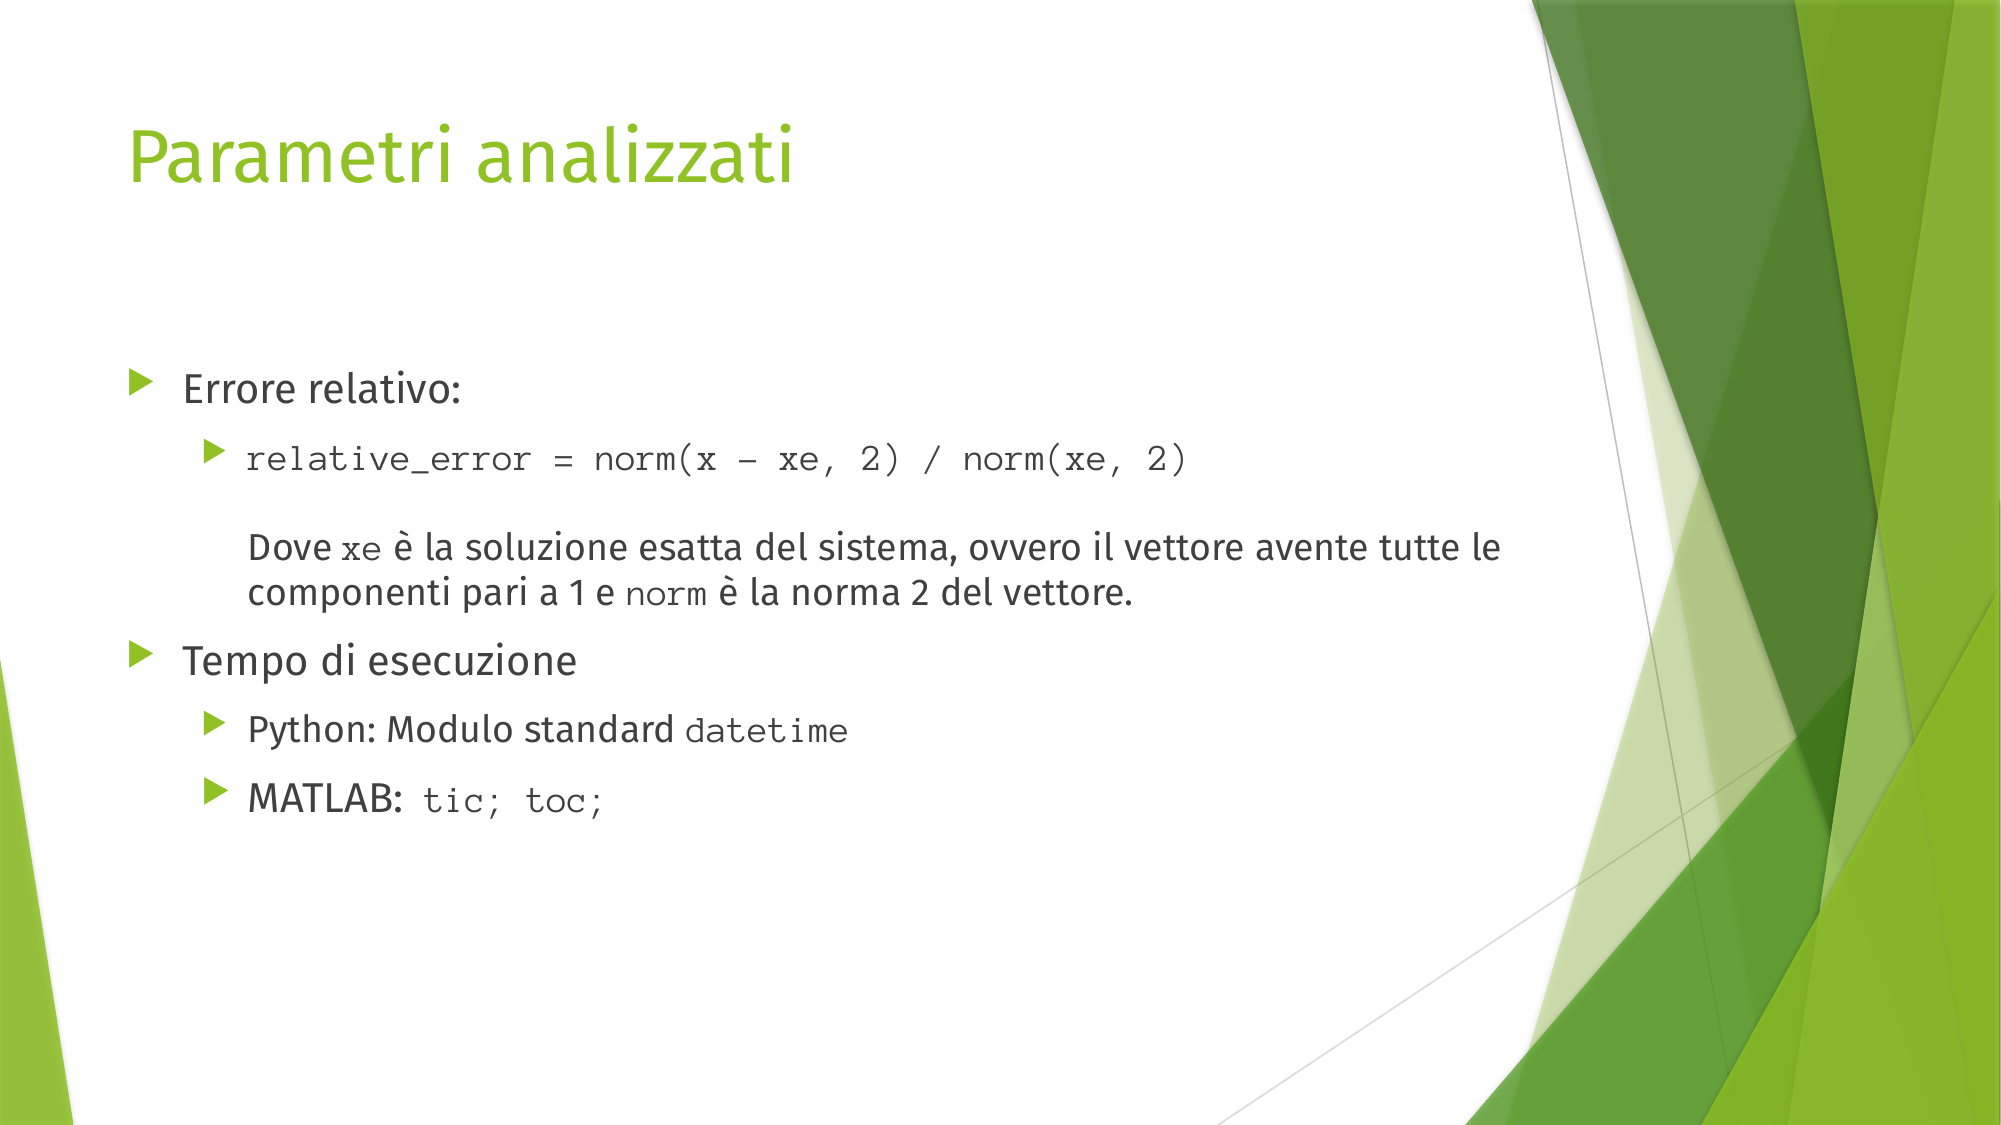

# Parametri analizzati
Errore relativo:
relative_error = norm(x - xe, 2) / norm(xe, 2)
Dove xe è la soluzione esatta del sistema, ovvero il vettore avente tutte le componenti pari a 1 e norm è la norma 2 del vettore.
Tempo di esecuzione
Python: Modulo standard datetime
MATLAB: tic; toc;